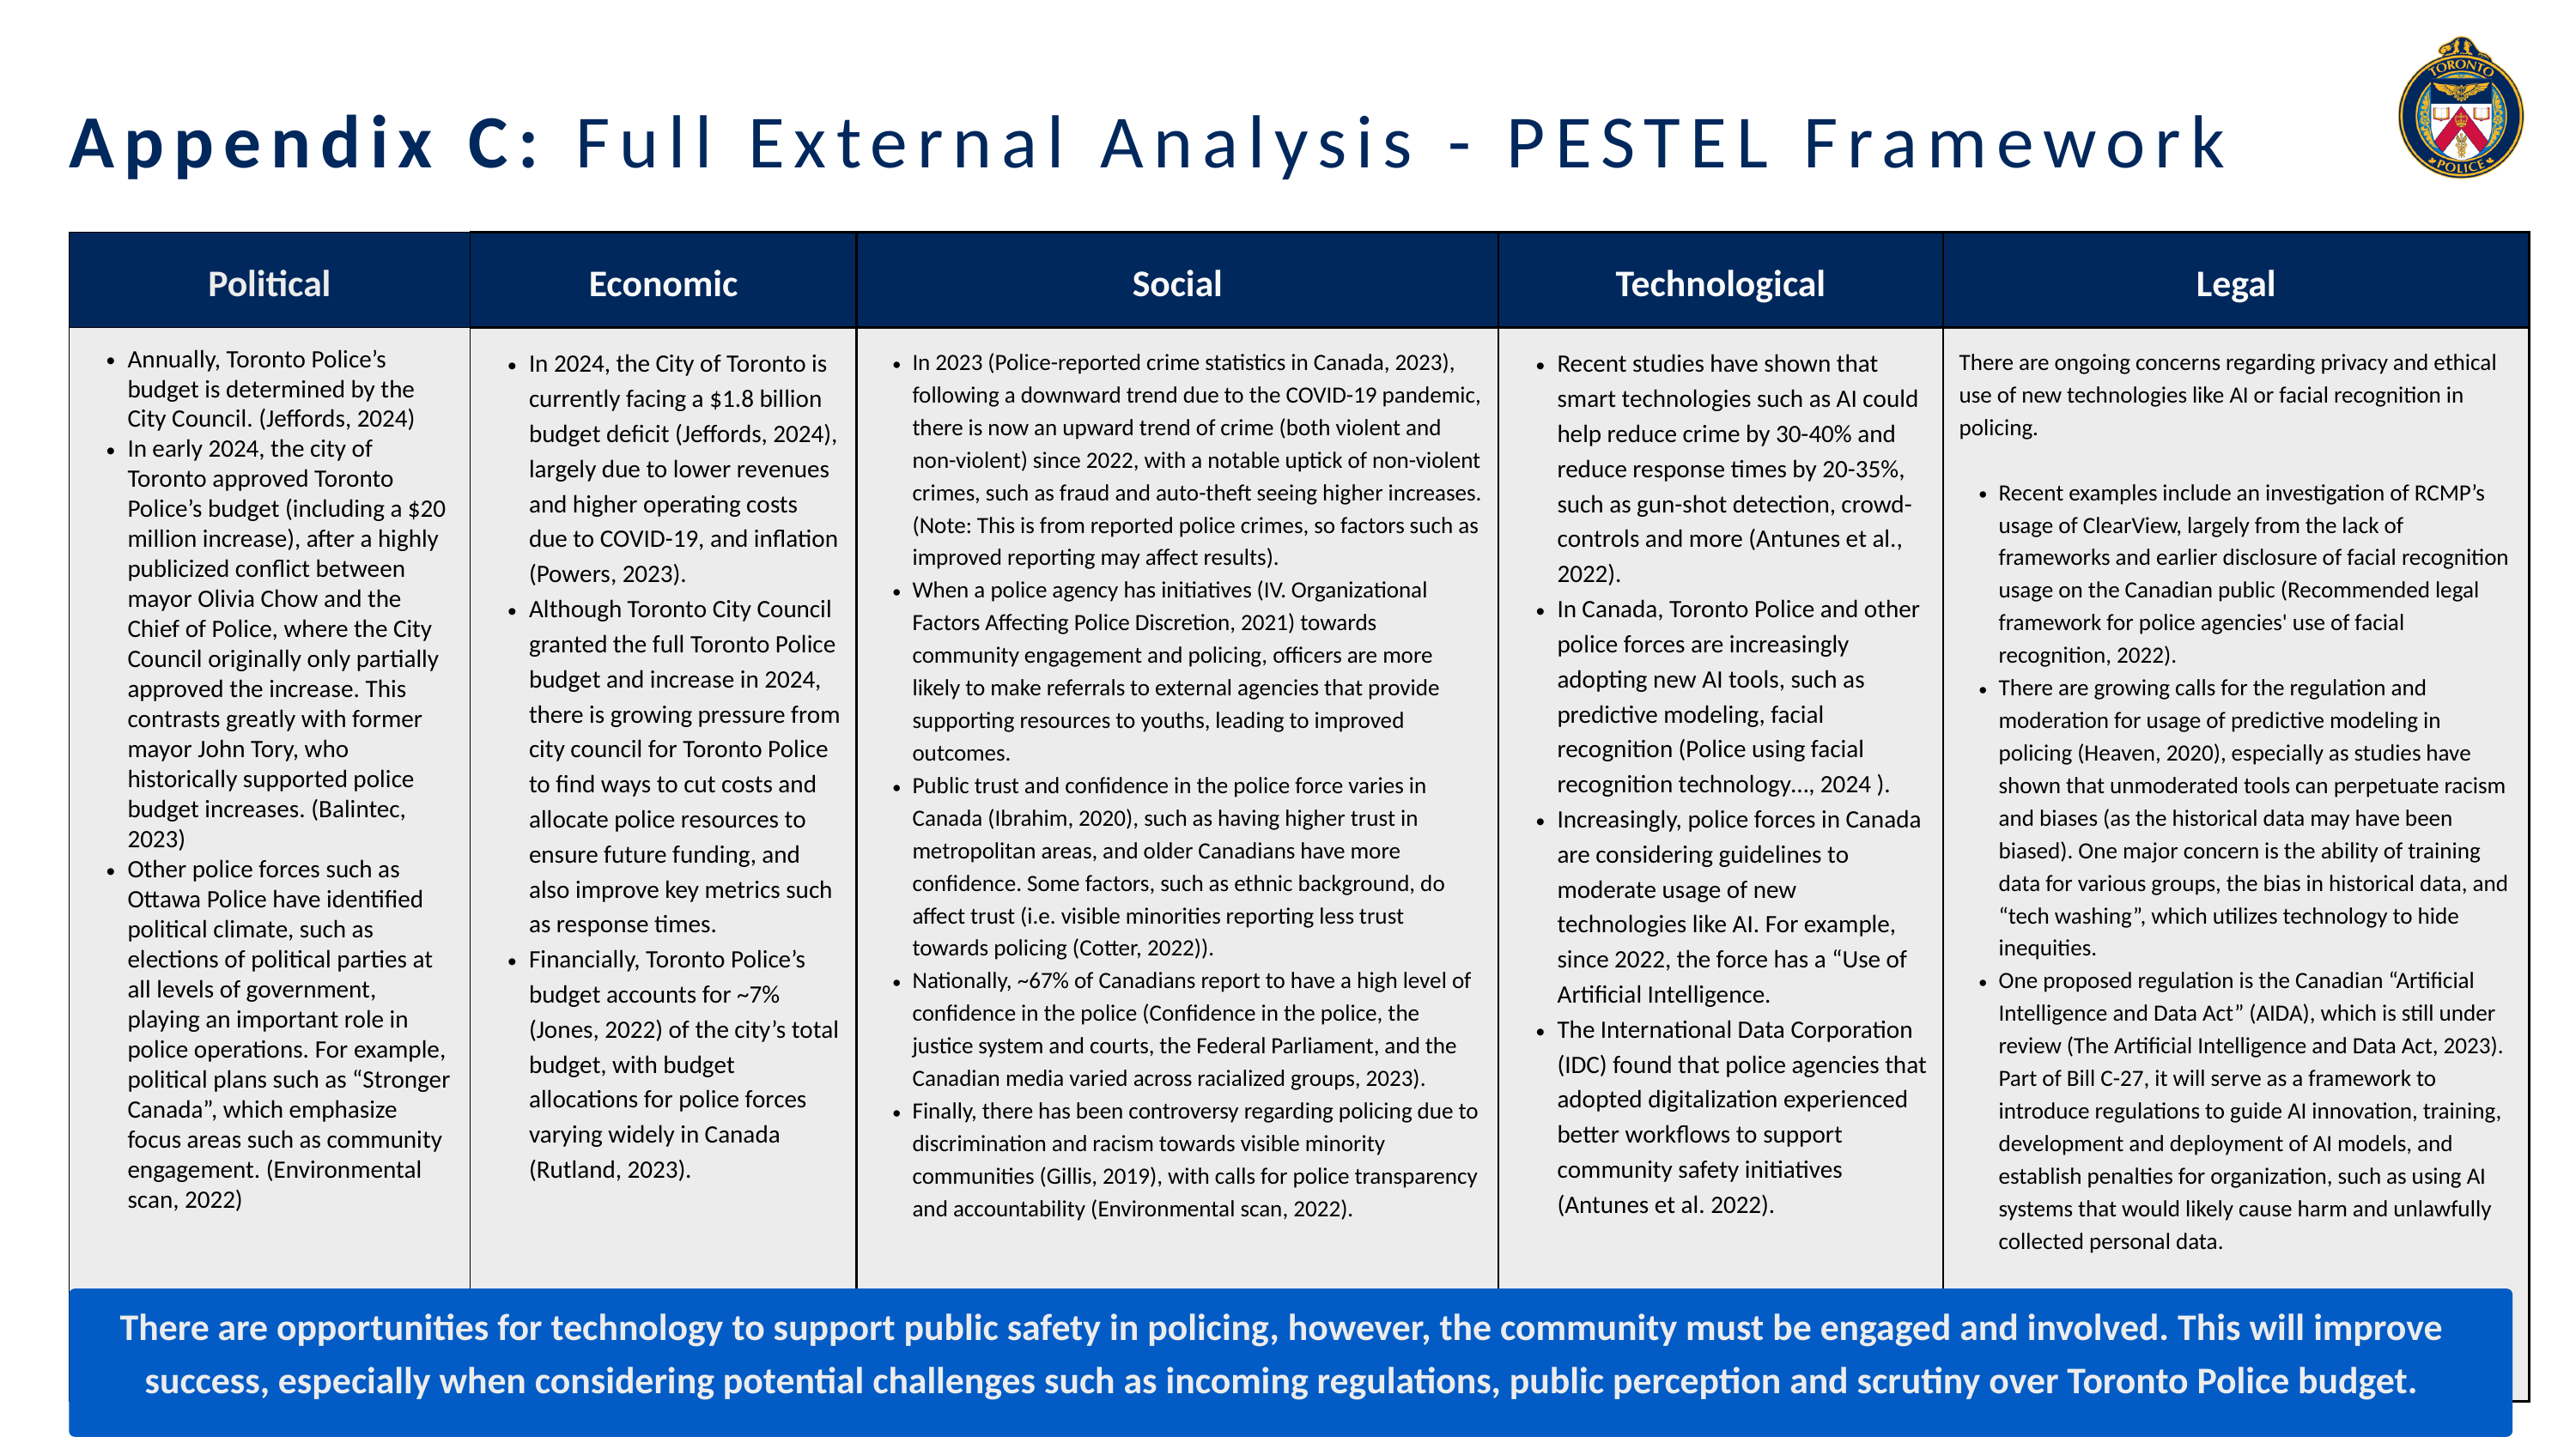

Appendix C: Full External Analysis - PESTEL Framework

| Political | Economic | Social | Technological | Legal |
| --- | --- | --- | --- | --- |
| Annually, Toronto Police’s budget is determined by the City Council. (Jeffords, 2024) In early 2024, the city of Toronto approved Toronto Police’s budget (including a $20 million increase), after a highly publicized conflict between mayor Olivia Chow and the Chief of Police, where the City Council originally only partially approved the increase. This contrasts greatly with former mayor John Tory, who historically supported police budget increases. (Balintec, 2023) Other police forces such as Ottawa Police have identified political climate, such as elections of political parties at all levels of government, playing an important role in police operations. For example, political plans such as “Stronger Canada”, which emphasize focus areas such as community engagement. (Environmental scan, 2022) | In 2024, the City of Toronto is currently facing a $1.8 billion budget deficit (Jeffords, 2024), largely due to lower revenues and higher operating costs due to COVID-19, and inflation (Powers, 2023). Although Toronto City Council granted the full Toronto Police budget and increase in 2024, there is growing pressure from city council for Toronto Police to find ways to cut costs and allocate police resources to ensure future funding, and also improve key metrics such as response times. Financially, Toronto Police’s budget accounts for ~7% (Jones, 2022) of the city’s total budget, with budget allocations for police forces varying widely in Canada (Rutland, 2023). | In 2023 (Police-reported crime statistics in Canada, 2023), following a downward trend due to the COVID-19 pandemic, there is now an upward trend of crime (both violent and non-violent) since 2022, with a notable uptick of non-violent crimes, such as fraud and auto-theft seeing higher increases. (Note: This is from reported police crimes, so factors such as improved reporting may affect results). When a police agency has initiatives (IV. Organizational Factors Affecting Police Discretion, 2021) towards community engagement and policing, officers are more likely to make referrals to external agencies that provide supporting resources to youths, leading to improved outcomes. Public trust and confidence in the police force varies in Canada (Ibrahim, 2020), such as having higher trust in metropolitan areas, and older Canadians have more confidence. Some factors, such as ethnic background, do affect trust (i.e. visible minorities reporting less trust towards policing (Cotter, 2022)). Nationally, ~67% of Canadians report to have a high level of confidence in the police (Confidence in the police, the justice system and courts, the Federal Parliament, and the Canadian media varied across racialized groups, 2023). Finally, there has been controversy regarding policing due to discrimination and racism towards visible minority communities (Gillis, 2019), with calls for police transparency and accountability (Environmental scan, 2022). | Recent studies have shown that smart technologies such as AI could help reduce crime by 30-40% and reduce response times by 20-35%, such as gun-shot detection, crowd-controls and more (Antunes et al., 2022). In Canada, Toronto Police and other police forces are increasingly adopting new AI tools, such as predictive modeling, facial recognition (Police using facial recognition technology…, 2024 ). Increasingly, police forces in Canada are considering guidelines to moderate usage of new technologies like AI. For example, since 2022, the force has a “Use of Artificial Intelligence. The International Data Corporation (IDC) found that police agencies that adopted digitalization experienced better workflows to support community safety initiatives (Antunes et al. 2022). | There are ongoing concerns regarding privacy and ethical use of new technologies like AI or facial recognition in policing. Recent examples include an investigation of RCMP’s usage of ClearView, largely from the lack of frameworks and earlier disclosure of facial recognition usage on the Canadian public (Recommended legal framework for police agencies' use of facial recognition, 2022).  There are growing calls for the regulation and moderation for usage of predictive modeling in policing (Heaven, 2020), especially as studies have shown that unmoderated tools can perpetuate racism and biases (as the historical data may have been biased). One major concern is the ability of training data for various groups, the bias in historical data, and “tech washing”, which utilizes technology to hide inequities. One proposed regulation is the Canadian “Artificial Intelligence and Data Act” (AIDA), which is still under review (The Artificial Intelligence and Data Act, 2023). Part of Bill C-27, it will serve as a framework to introduce regulations to guide AI innovation, training, development and deployment of AI models, and establish penalties for organization, such as using AI systems that would likely cause harm and unlawfully collected personal data. |
| Annually, Toronto Police’s budget is determined by the City Council. (Jeffords, 2024) In early 2024, the city of Toronto approved Toronto Police’s budget (including a $20 million increase), after a highly publicized conflict between mayor Olivia Chow and the Chief of Police, where the City Council originally only partially approved the increase. This contrasts greatly with former mayor John Tory, who historically supported police budget increases. (Balintec, 2023) Other police forces such as Ottawa Police have identified political climate, such as elections of political parties at all levels of government, playing an important role in police operations. For example, political plans such as “Stronger Canada”, which emphasize focus areas such as community engagement. (Environmental scan, 2022) | In 2024, the City of Toronto is currently facing a $1.8 billion budget deficit (Jeffords, 2024), largely due to lower revenues and higher operating costs due to COVID-19, and inflation (Powers, 2023). Although Toronto City Council granted the full Toronto Police budget and increase in 2024, there is growing pressure from city council for Toronto Police to find ways to cut costs and allocate police resources to ensure future funding, and also improve key metrics such as response times. Financially, Toronto Police’s budget accounts for ~7% (Jones, 2022) of the city’s total budget, with budget allocations for police forces varying widely in Canada (Rutland, 2023). | In 2023 (Police-reported crime statistics in Canada, 2023), following a downward trend due to the COVID-19 pandemic, there is now an upward trend of crime (both violent and non-violent) since 2022, with a notable uptick of non-violent crimes, such as fraud and auto-theft seeing higher increases. (Note: This is from reported police crimes, so factors such as improved reporting may affect results). When a police agency has initiatives (IV. Organizational Factors Affecting Police Discretion, 2021) towards community engagement and policing, officers are more likely to make referrals to external agencies that provide supporting resources to youths, leading to improved outcomes. Public trust and confidence in the police force varies in Canada (Ibrahim, 2020), such as having higher trust in metropolitan areas, and older Canadians have more confidence. Some factors, such as ethnic background, do affect trust (i.e. visible minorities reporting less trust towards policing (Cotter, 2022)). Nationally, ~67% of Canadians report to have a high level of confidence in the police (Confidence in the police, the justice system and courts, the Federal Parliament, and the Canadian media varied across racialized groups, 2023). Finally, there has been controversy regarding policing due to discrimination and racism towards visible minority communities (Gillis, 2019), with calls for police transparency and accountability (Environmental scan, 2022). | Recent studies have shown that smart technologies such as AI could help reduce crime by 30-40% and reduce response times by 20-35%, such as gun-shot detection, crowd-controls and more (Antunes et al., 2022). In Canada, Toronto Police and other police forces are increasingly adopting new AI tools, such as predictive modeling, facial recognition (Police using facial recognition technology…, 2024 ). Increasingly, police forces in Canada are considering guidelines to moderate usage of new technologies like AI. For example, since 2022, the force has a “Use of Artificial Intelligence. The International Data Corporation (IDC) found that police agencies that adopted digitalization experienced better workflows to support community safety initiatives (Antunes et al. 2022). | There are ongoing concerns regarding privacy and ethical use of new technologies like AI or facial recognition in policing. Recent examples include an investigation of RCMP’s usage of ClearView, largely from the lack of frameworks and earlier disclosure of facial recognition usage on the Canadian public (Recommended legal framework for police agencies' use of facial recognition, 2022).  There are growing calls for the regulation and moderation for usage of predictive modeling in policing (Heaven, 2020), especially as studies have shown that unmoderated tools can perpetuate racism and biases (as the historical data may have been biased). One major concern is the ability of training data for various groups, the bias in historical data, and “tech washing”, which utilizes technology to hide inequities. One proposed regulation is the Canadian “Artificial Intelligence and Data Act” (AIDA), which is still under review (The Artificial Intelligence and Data Act, 2023). Part of Bill C-27, it will serve as a framework to introduce regulations to guide AI innovation, training, development and deployment of AI models, and establish penalties for organization, such as using AI systems that would likely cause harm and unlawfully collected personal data. |
| Annually, Toronto Police’s budget is determined by the City Council. (Jeffords, 2024) In early 2024, the city of Toronto approved Toronto Police’s budget (including a $20 million increase), after a highly publicized conflict between mayor Olivia Chow and the Chief of Police, where the City Council originally only partially approved the increase. This contrasts greatly with former mayor John Tory, who historically supported police budget increases. (Balintec, 2023) Other police forces such as Ottawa Police have identified political climate, such as elections of political parties at all levels of government, playing an important role in police operations. For example, political plans such as “Stronger Canada”, which emphasize focus areas such as community engagement. (Environmental scan, 2022) | In 2024, the City of Toronto is currently facing a $1.8 billion budget deficit (Jeffords, 2024), largely due to lower revenues and higher operating costs due to COVID-19, and inflation (Powers, 2023). Although Toronto City Council granted the full Toronto Police budget and increase in 2024, there is growing pressure from city council for Toronto Police to find ways to cut costs and allocate police resources to ensure future funding, and also improve key metrics such as response times. Financially, Toronto Police’s budget accounts for ~7% (Jones, 2022) of the city’s total budget, with budget allocations for police forces varying widely in Canada (Rutland, 2023). | In 2023 (Police-reported crime statistics in Canada, 2023), following a downward trend due to the COVID-19 pandemic, there is now an upward trend of crime (both violent and non-violent) since 2022, with a notable uptick of non-violent crimes, such as fraud and auto-theft seeing higher increases. (Note: This is from reported police crimes, so factors such as improved reporting may affect results). When a police agency has initiatives (IV. Organizational Factors Affecting Police Discretion, 2021) towards community engagement and policing, officers are more likely to make referrals to external agencies that provide supporting resources to youths, leading to improved outcomes. Public trust and confidence in the police force varies in Canada (Ibrahim, 2020), such as having higher trust in metropolitan areas, and older Canadians have more confidence. Some factors, such as ethnic background, do affect trust (i.e. visible minorities reporting less trust towards policing (Cotter, 2022)). Nationally, ~67% of Canadians report to have a high level of confidence in the police (Confidence in the police, the justice system and courts, the Federal Parliament, and the Canadian media varied across racialized groups, 2023). Finally, there has been controversy regarding policing due to discrimination and racism towards visible minority communities (Gillis, 2019), with calls for police transparency and accountability (Environmental scan, 2022). | Recent studies have shown that smart technologies such as AI could help reduce crime by 30-40% and reduce response times by 20-35%, such as gun-shot detection, crowd-controls and more (Antunes et al., 2022). In Canada, Toronto Police and other police forces are increasingly adopting new AI tools, such as predictive modeling, facial recognition (Police using facial recognition technology…, 2024 ). Increasingly, police forces in Canada are considering guidelines to moderate usage of new technologies like AI. For example, since 2022, the force has a “Use of Artificial Intelligence. The International Data Corporation (IDC) found that police agencies that adopted digitalization experienced better workflows to support community safety initiatives (Antunes et al. 2022). | There are ongoing concerns regarding privacy and ethical use of new technologies like AI or facial recognition in policing. Recent examples include an investigation of RCMP’s usage of ClearView, largely from the lack of frameworks and earlier disclosure of facial recognition usage on the Canadian public (Recommended legal framework for police agencies' use of facial recognition, 2022).  There are growing calls for the regulation and moderation for usage of predictive modeling in policing (Heaven, 2020), especially as studies have shown that unmoderated tools can perpetuate racism and biases (as the historical data may have been biased). One major concern is the ability of training data for various groups, the bias in historical data, and “tech washing”, which utilizes technology to hide inequities. One proposed regulation is the Canadian “Artificial Intelligence and Data Act” (AIDA), which is still under review (The Artificial Intelligence and Data Act, 2023). Part of Bill C-27, it will serve as a framework to introduce regulations to guide AI innovation, training, development and deployment of AI models, and establish penalties for organization, such as using AI systems that would likely cause harm and unlawfully collected personal data. |
| Annually, Toronto Police’s budget is determined by the City Council. (Jeffords, 2024) In early 2024, the city of Toronto approved Toronto Police’s budget (including a $20 million increase), after a highly publicized conflict between mayor Olivia Chow and the Chief of Police, where the City Council originally only partially approved the increase. This contrasts greatly with former mayor John Tory, who historically supported police budget increases. (Balintec, 2023) Other police forces such as Ottawa Police have identified political climate, such as elections of political parties at all levels of government, playing an important role in police operations. For example, political plans such as “Stronger Canada”, which emphasize focus areas such as community engagement. (Environmental scan, 2022) | In 2024, the City of Toronto is currently facing a $1.8 billion budget deficit (Jeffords, 2024), largely due to lower revenues and higher operating costs due to COVID-19, and inflation (Powers, 2023). Although Toronto City Council granted the full Toronto Police budget and increase in 2024, there is growing pressure from city council for Toronto Police to find ways to cut costs and allocate police resources to ensure future funding, and also improve key metrics such as response times. Financially, Toronto Police’s budget accounts for ~7% (Jones, 2022) of the city’s total budget, with budget allocations for police forces varying widely in Canada (Rutland, 2023). | In 2023 (Police-reported crime statistics in Canada, 2023), following a downward trend due to the COVID-19 pandemic, there is now an upward trend of crime (both violent and non-violent) since 2022, with a notable uptick of non-violent crimes, such as fraud and auto-theft seeing higher increases. (Note: This is from reported police crimes, so factors such as improved reporting may affect results). When a police agency has initiatives (IV. Organizational Factors Affecting Police Discretion, 2021) towards community engagement and policing, officers are more likely to make referrals to external agencies that provide supporting resources to youths, leading to improved outcomes. Public trust and confidence in the police force varies in Canada (Ibrahim, 2020), such as having higher trust in metropolitan areas, and older Canadians have more confidence. Some factors, such as ethnic background, do affect trust (i.e. visible minorities reporting less trust towards policing (Cotter, 2022)). Nationally, ~67% of Canadians report to have a high level of confidence in the police (Confidence in the police, the justice system and courts, the Federal Parliament, and the Canadian media varied across racialized groups, 2023). Finally, there has been controversy regarding policing due to discrimination and racism towards visible minority communities (Gillis, 2019), with calls for police transparency and accountability (Environmental scan, 2022). | Recent studies have shown that smart technologies such as AI could help reduce crime by 30-40% and reduce response times by 20-35%, such as gun-shot detection, crowd-controls and more (Antunes et al., 2022). In Canada, Toronto Police and other police forces are increasingly adopting new AI tools, such as predictive modeling, facial recognition (Police using facial recognition technology…, 2024 ). Increasingly, police forces in Canada are considering guidelines to moderate usage of new technologies like AI. For example, since 2022, the force has a “Use of Artificial Intelligence. The International Data Corporation (IDC) found that police agencies that adopted digitalization experienced better workflows to support community safety initiatives (Antunes et al. 2022). | There are ongoing concerns regarding privacy and ethical use of new technologies like AI or facial recognition in policing. Recent examples include an investigation of RCMP’s usage of ClearView, largely from the lack of frameworks and earlier disclosure of facial recognition usage on the Canadian public (Recommended legal framework for police agencies' use of facial recognition, 2022).  There are growing calls for the regulation and moderation for usage of predictive modeling in policing (Heaven, 2020), especially as studies have shown that unmoderated tools can perpetuate racism and biases (as the historical data may have been biased). One major concern is the ability of training data for various groups, the bias in historical data, and “tech washing”, which utilizes technology to hide inequities. One proposed regulation is the Canadian “Artificial Intelligence and Data Act” (AIDA), which is still under review (The Artificial Intelligence and Data Act, 2023). Part of Bill C-27, it will serve as a framework to introduce regulations to guide AI innovation, training, development and deployment of AI models, and establish penalties for organization, such as using AI systems that would likely cause harm and unlawfully collected personal data. |

There are opportunities for technology to support public safety in policing, however, the community must be engaged and involved. This will improve success, especially when considering potential challenges such as incoming regulations, public perception and scrutiny over Toronto Police budget.